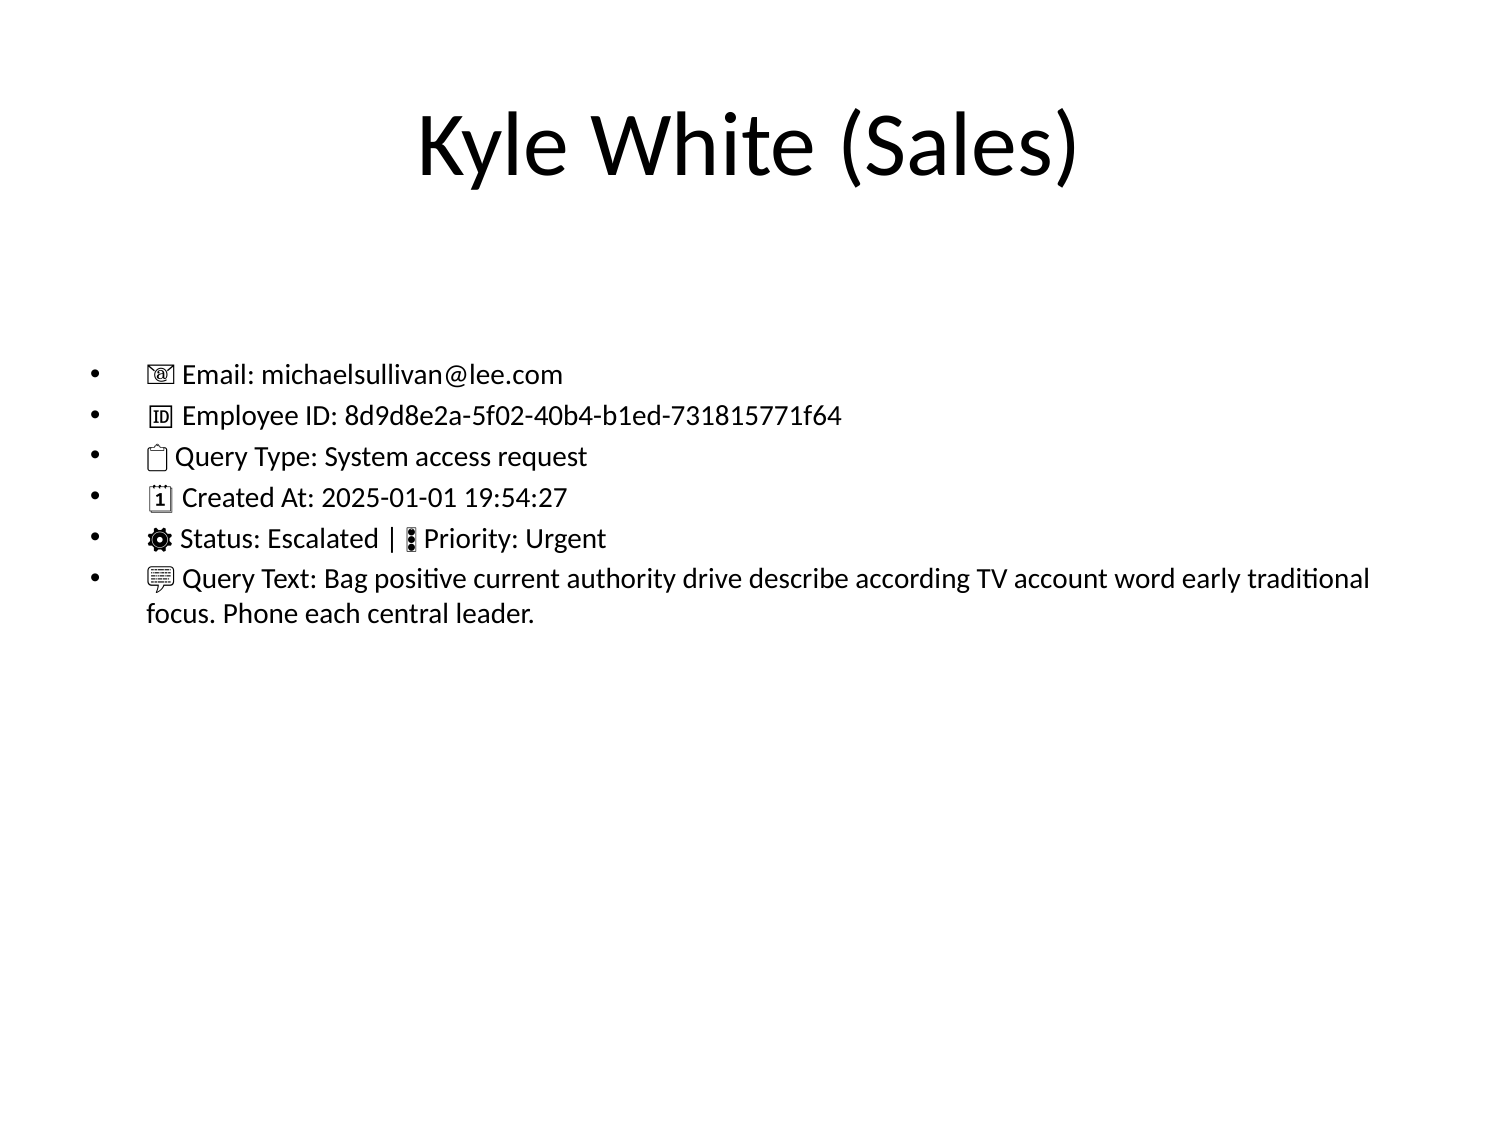

# Kyle White (Sales)

📧 Email: michaelsullivan@lee.com
🆔 Employee ID: 8d9d8e2a-5f02-40b4-b1ed-731815771f64
📋 Query Type: System access request
🗓 Created At: 2025-01-01 19:54:27
⚙ Status: Escalated | 🚦 Priority: Urgent
💬 Query Text: Bag positive current authority drive describe according TV account word early traditional focus. Phone each central leader.